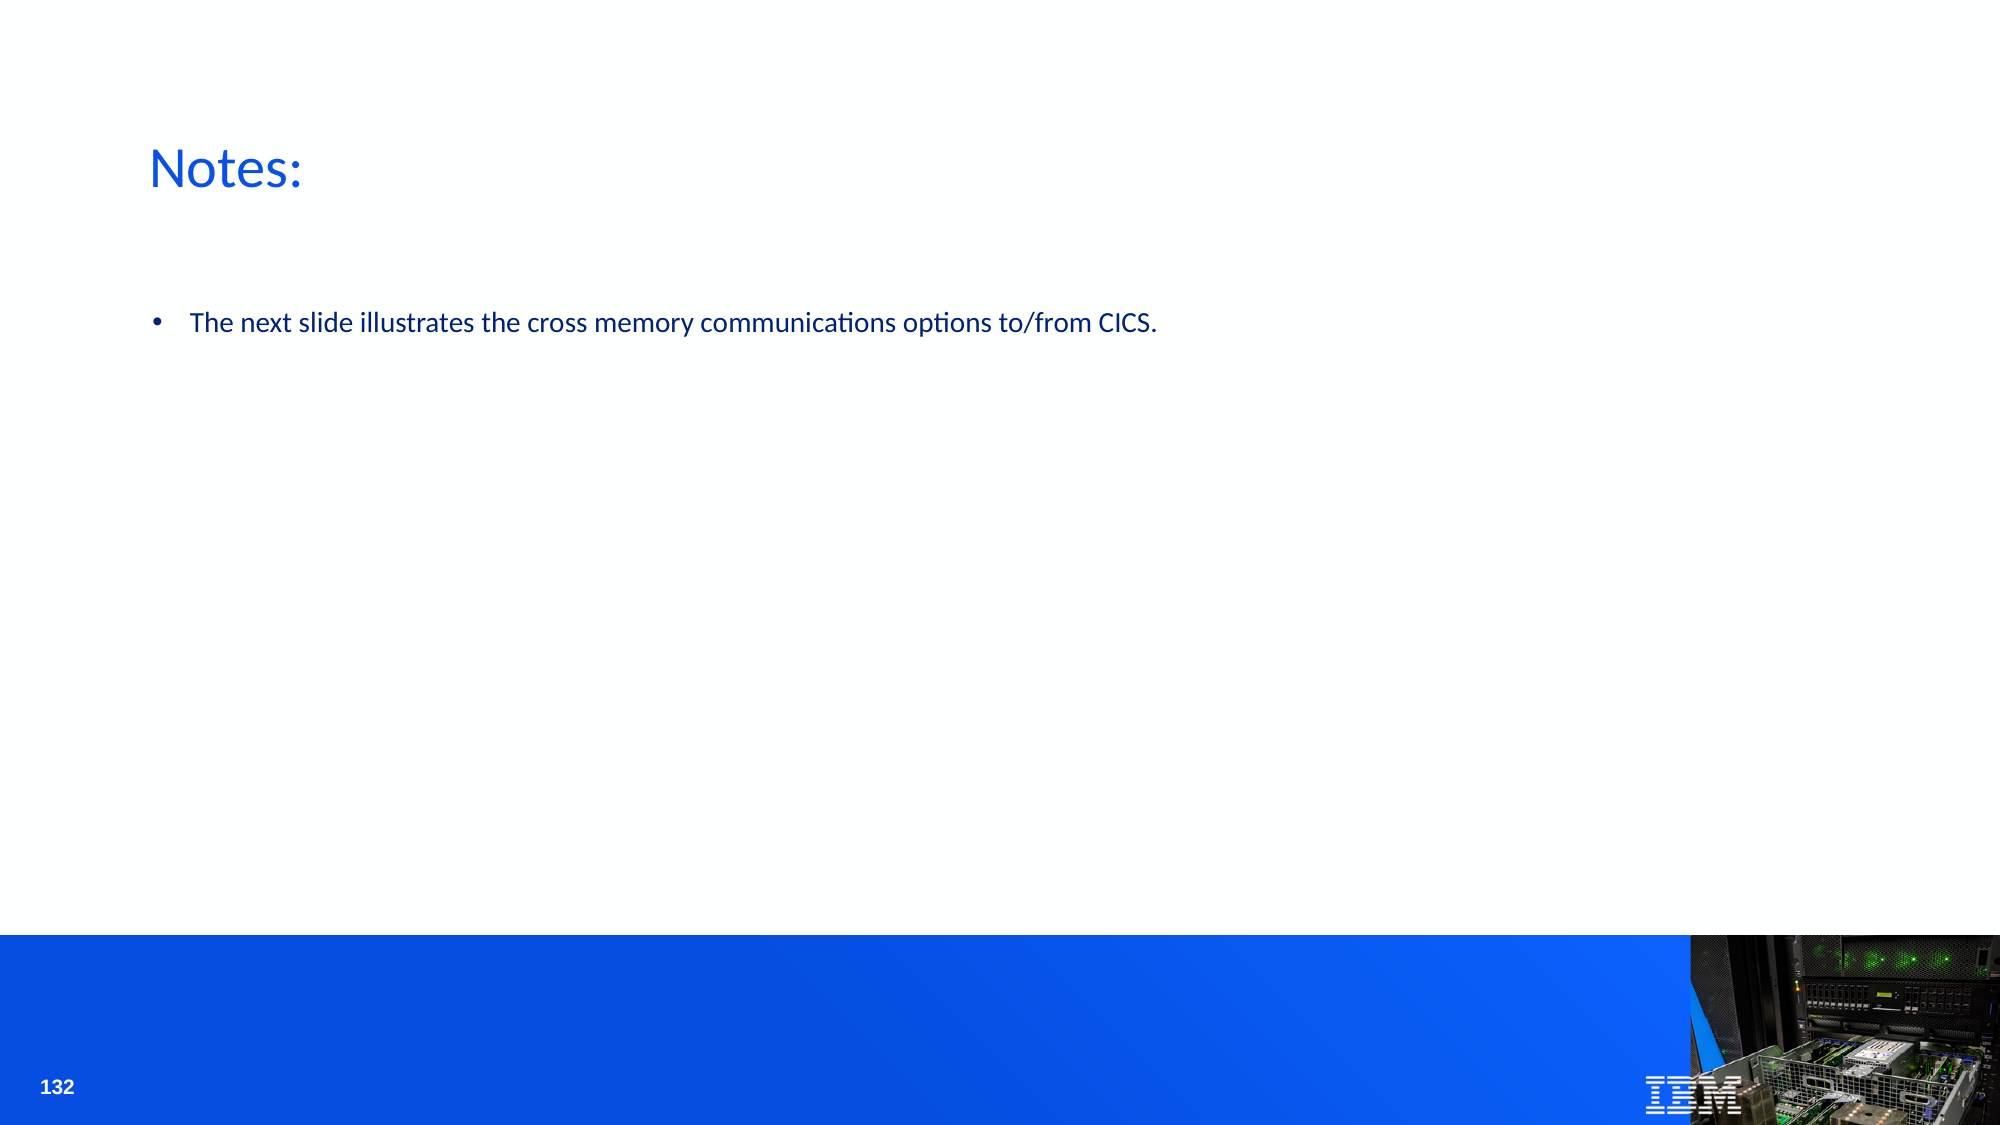

# Notes:
The next slide illustrates the cross memory communications options to/from CICS.
132